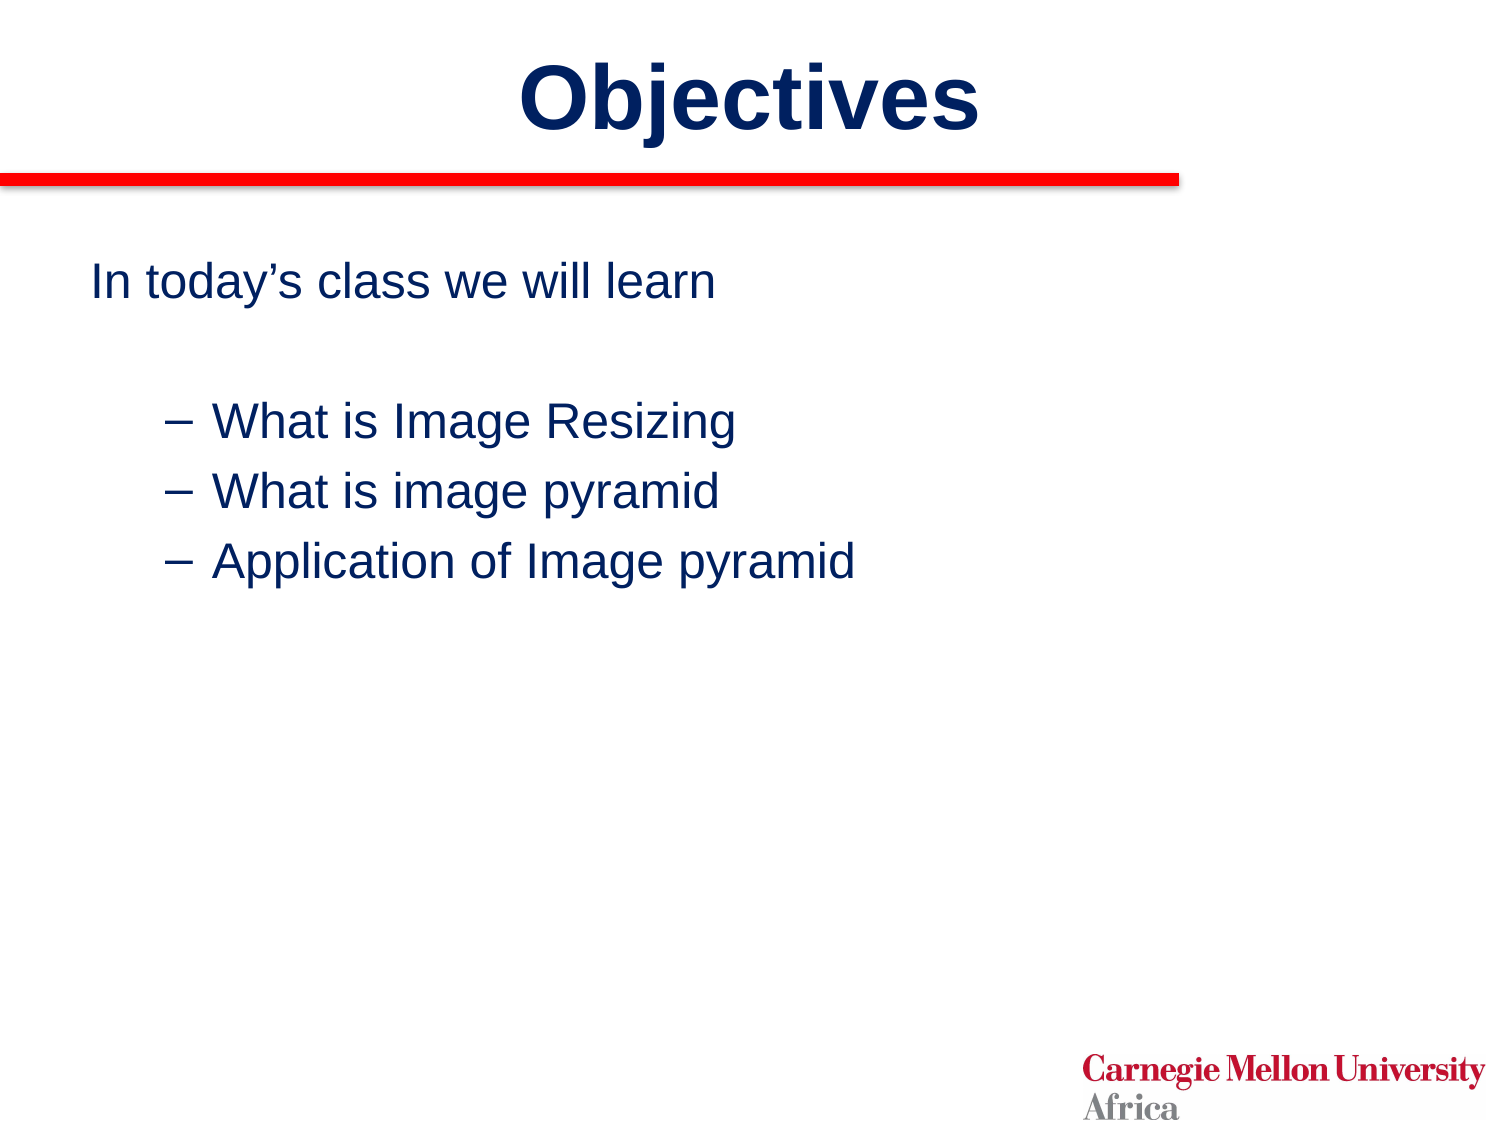

# Objectives
In today’s class we will learn

What is Image Resizing
What is image pyramid
Application of Image pyramid